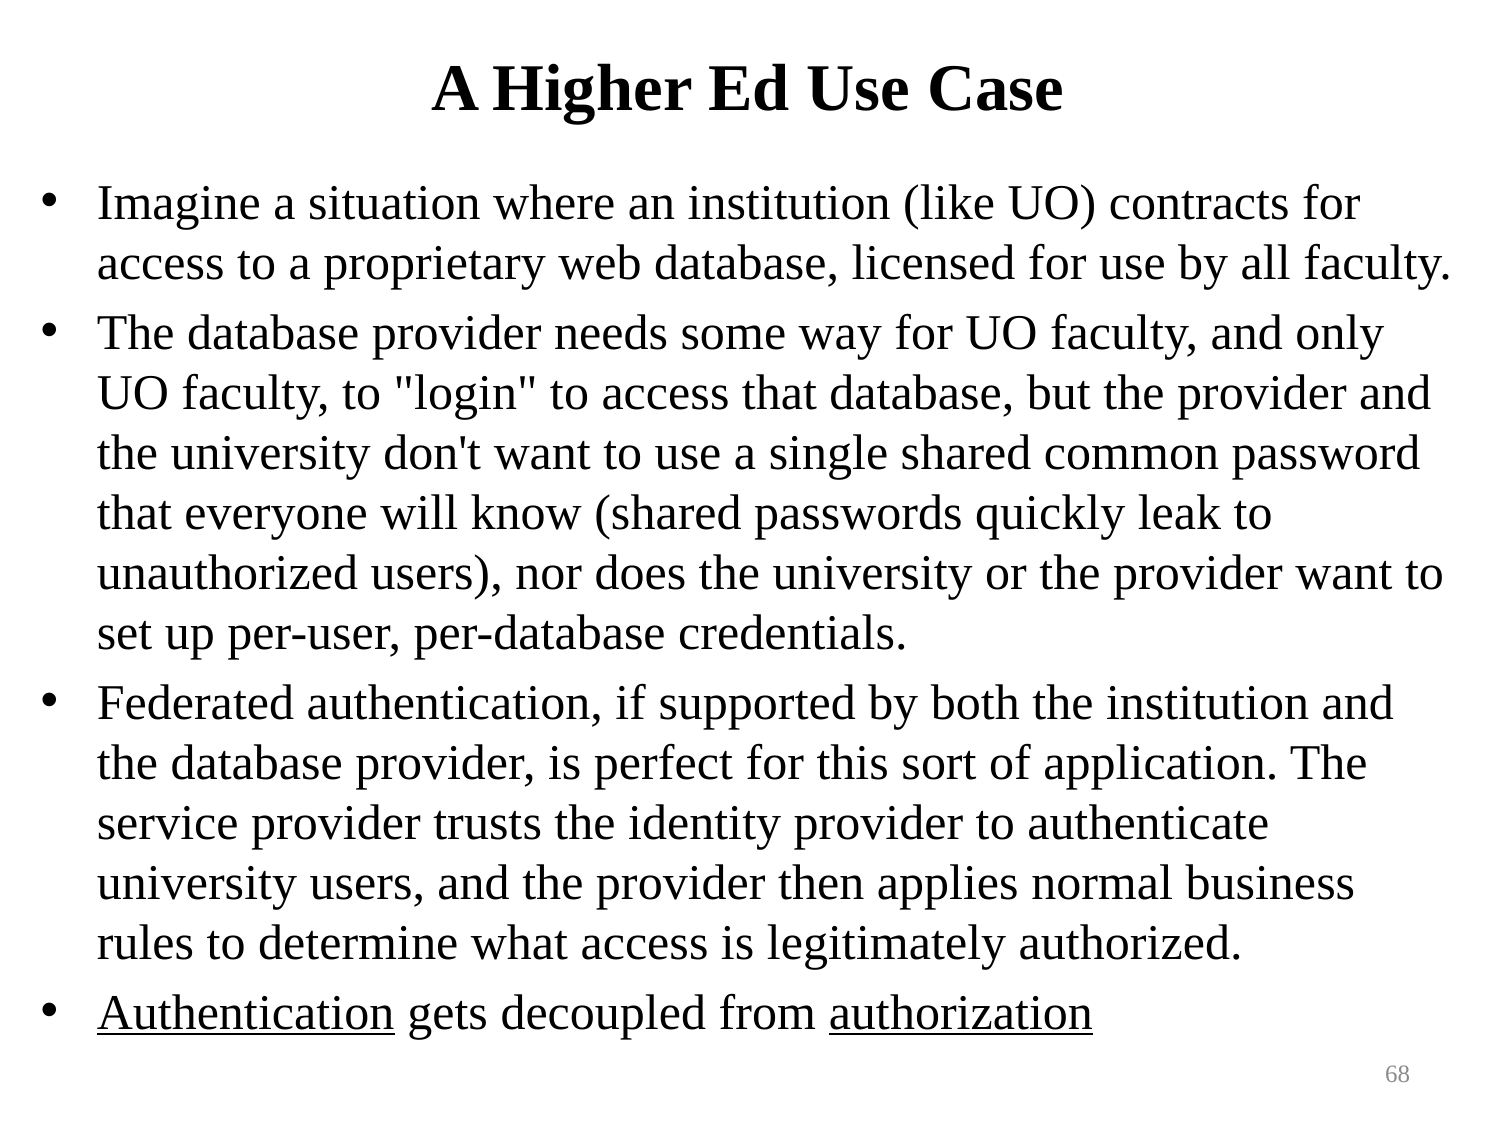

# A Higher Ed Use Case
Imagine a situation where an institution (like UO) contracts for access to a proprietary web database, licensed for use by all faculty.
The database provider needs some way for UO faculty, and only UO faculty, to "login" to access that database, but the provider and the university don't want to use a single shared common password that everyone will know (shared passwords quickly leak to unauthorized users), nor does the university or the provider want to set up per-user, per-database credentials.
Federated authentication, if supported by both the institution and the database provider, is perfect for this sort of application. The service provider trusts the identity provider to authenticate university users, and the provider then applies normal business rules to determine what access is legitimately authorized.
Authentication gets decoupled from authorization
68